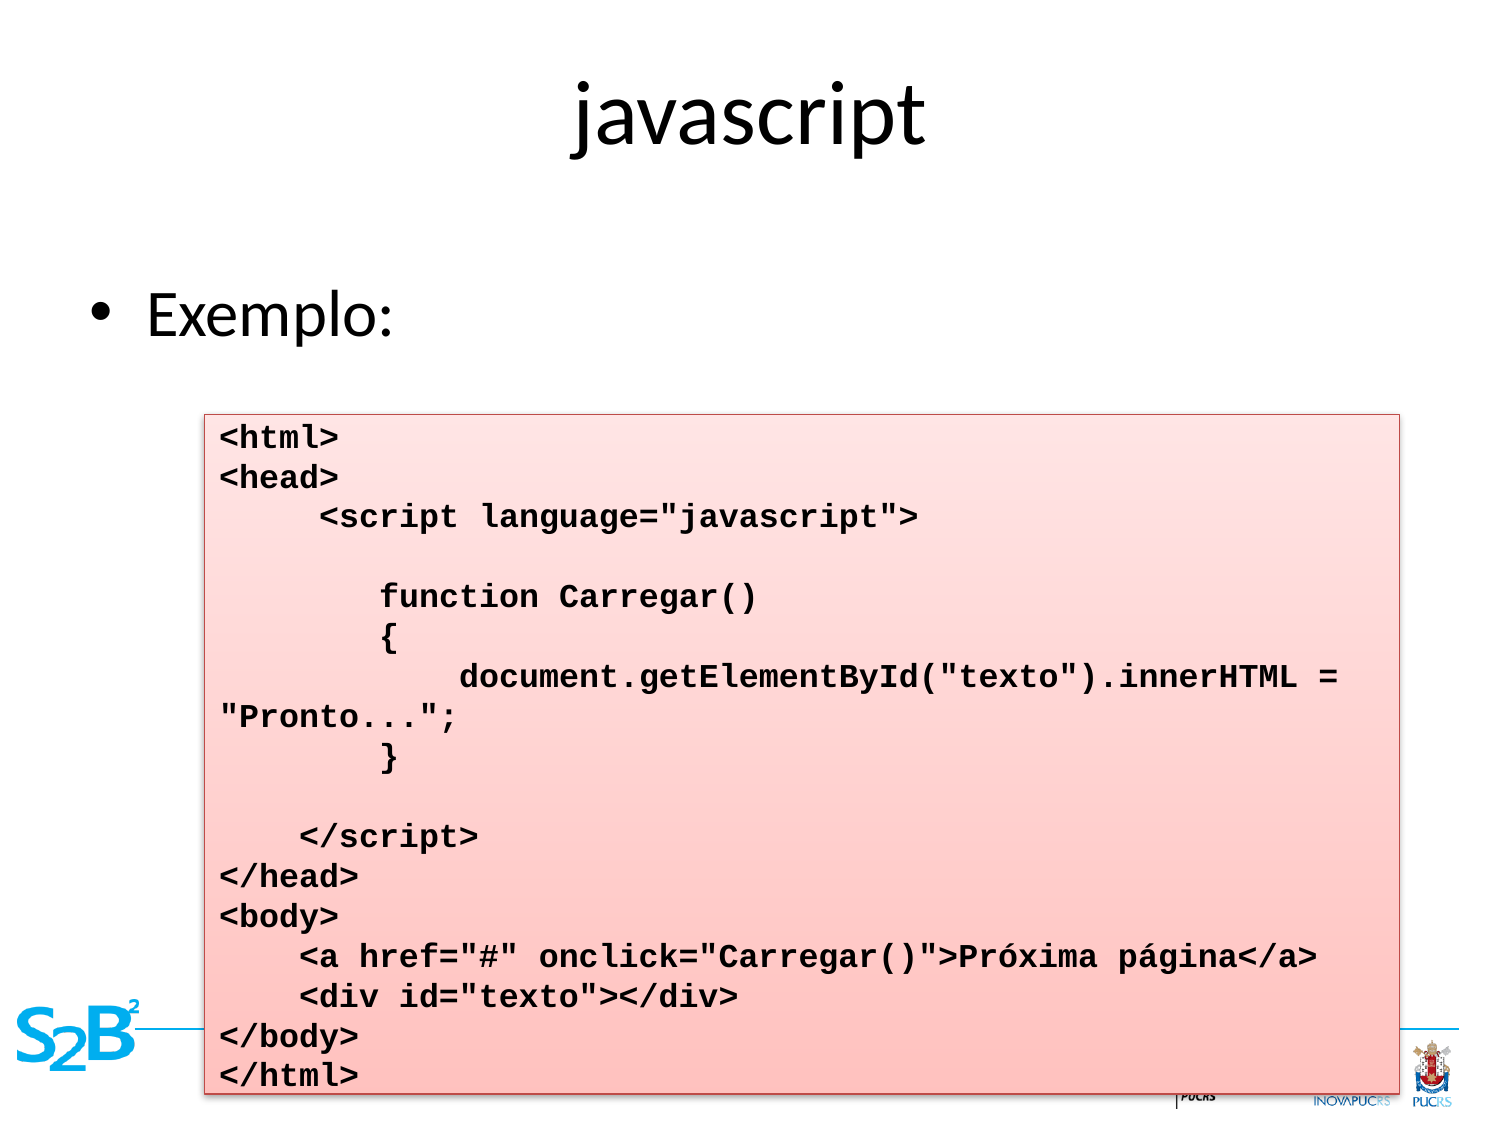

# javascript
Exemplo:
<html>
<head>
     <script language="javascript">

        function Carregar()
        {
            document.getElementById("texto").innerHTML = "Pronto...";
        }

    </script>
</head>
<body>
    <a href="#" onclick="Carregar()">Próxima página</a>
    <div id="texto"></div>
</body>
</html>